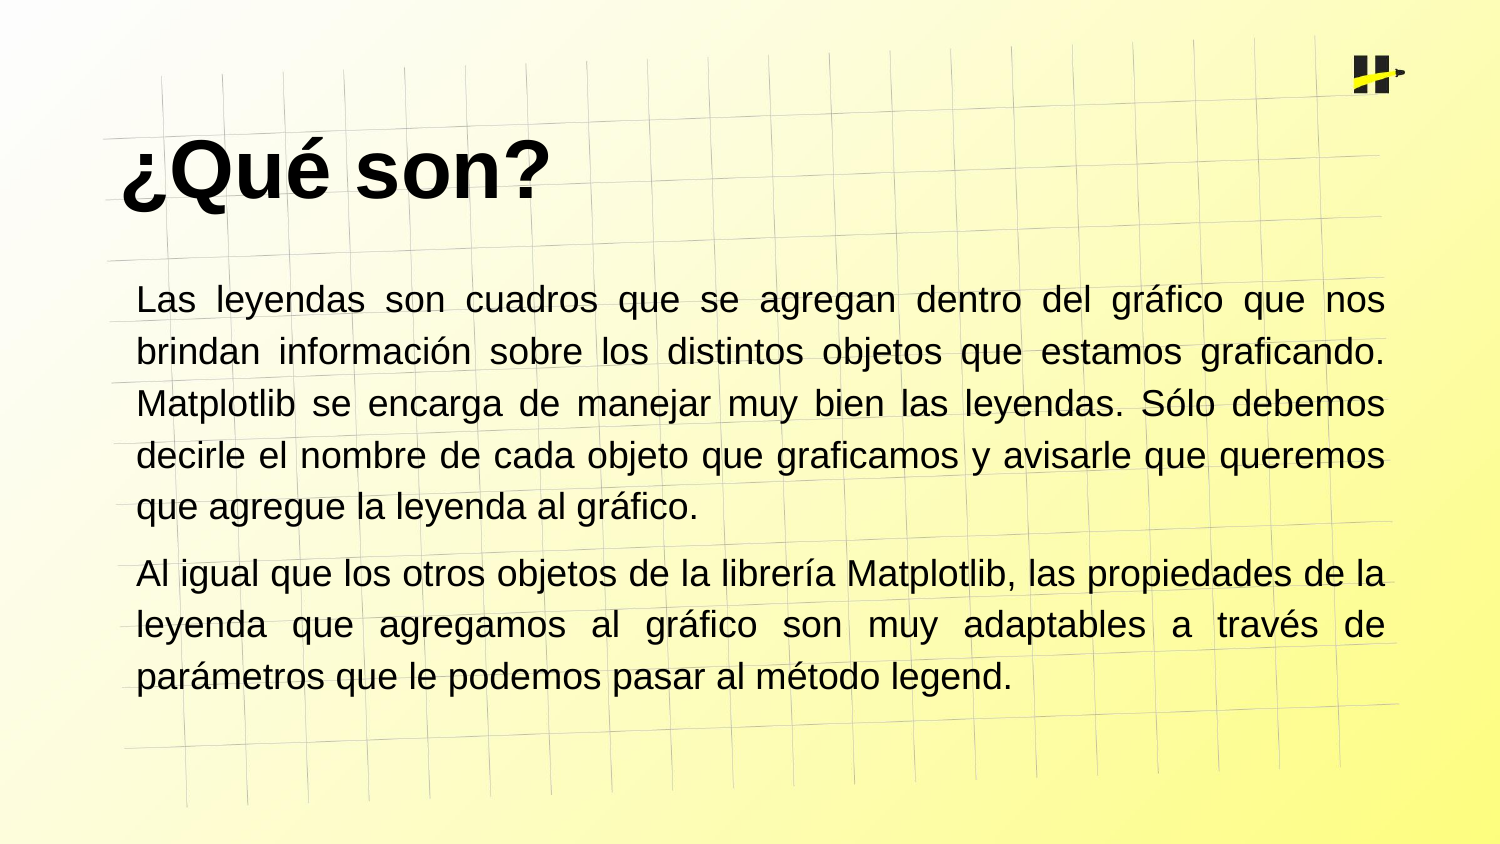

¿Qué son?
Las leyendas son cuadros que se agregan dentro del gráfico que nos brindan información sobre los distintos objetos que estamos graficando. Matplotlib se encarga de manejar muy bien las leyendas. Sólo debemos decirle el nombre de cada objeto que graficamos y avisarle que queremos que agregue la leyenda al gráfico.
Al igual que los otros objetos de la librería Matplotlib, las propiedades de la leyenda que agregamos al gráfico son muy adaptables a través de parámetros que le podemos pasar al método legend.